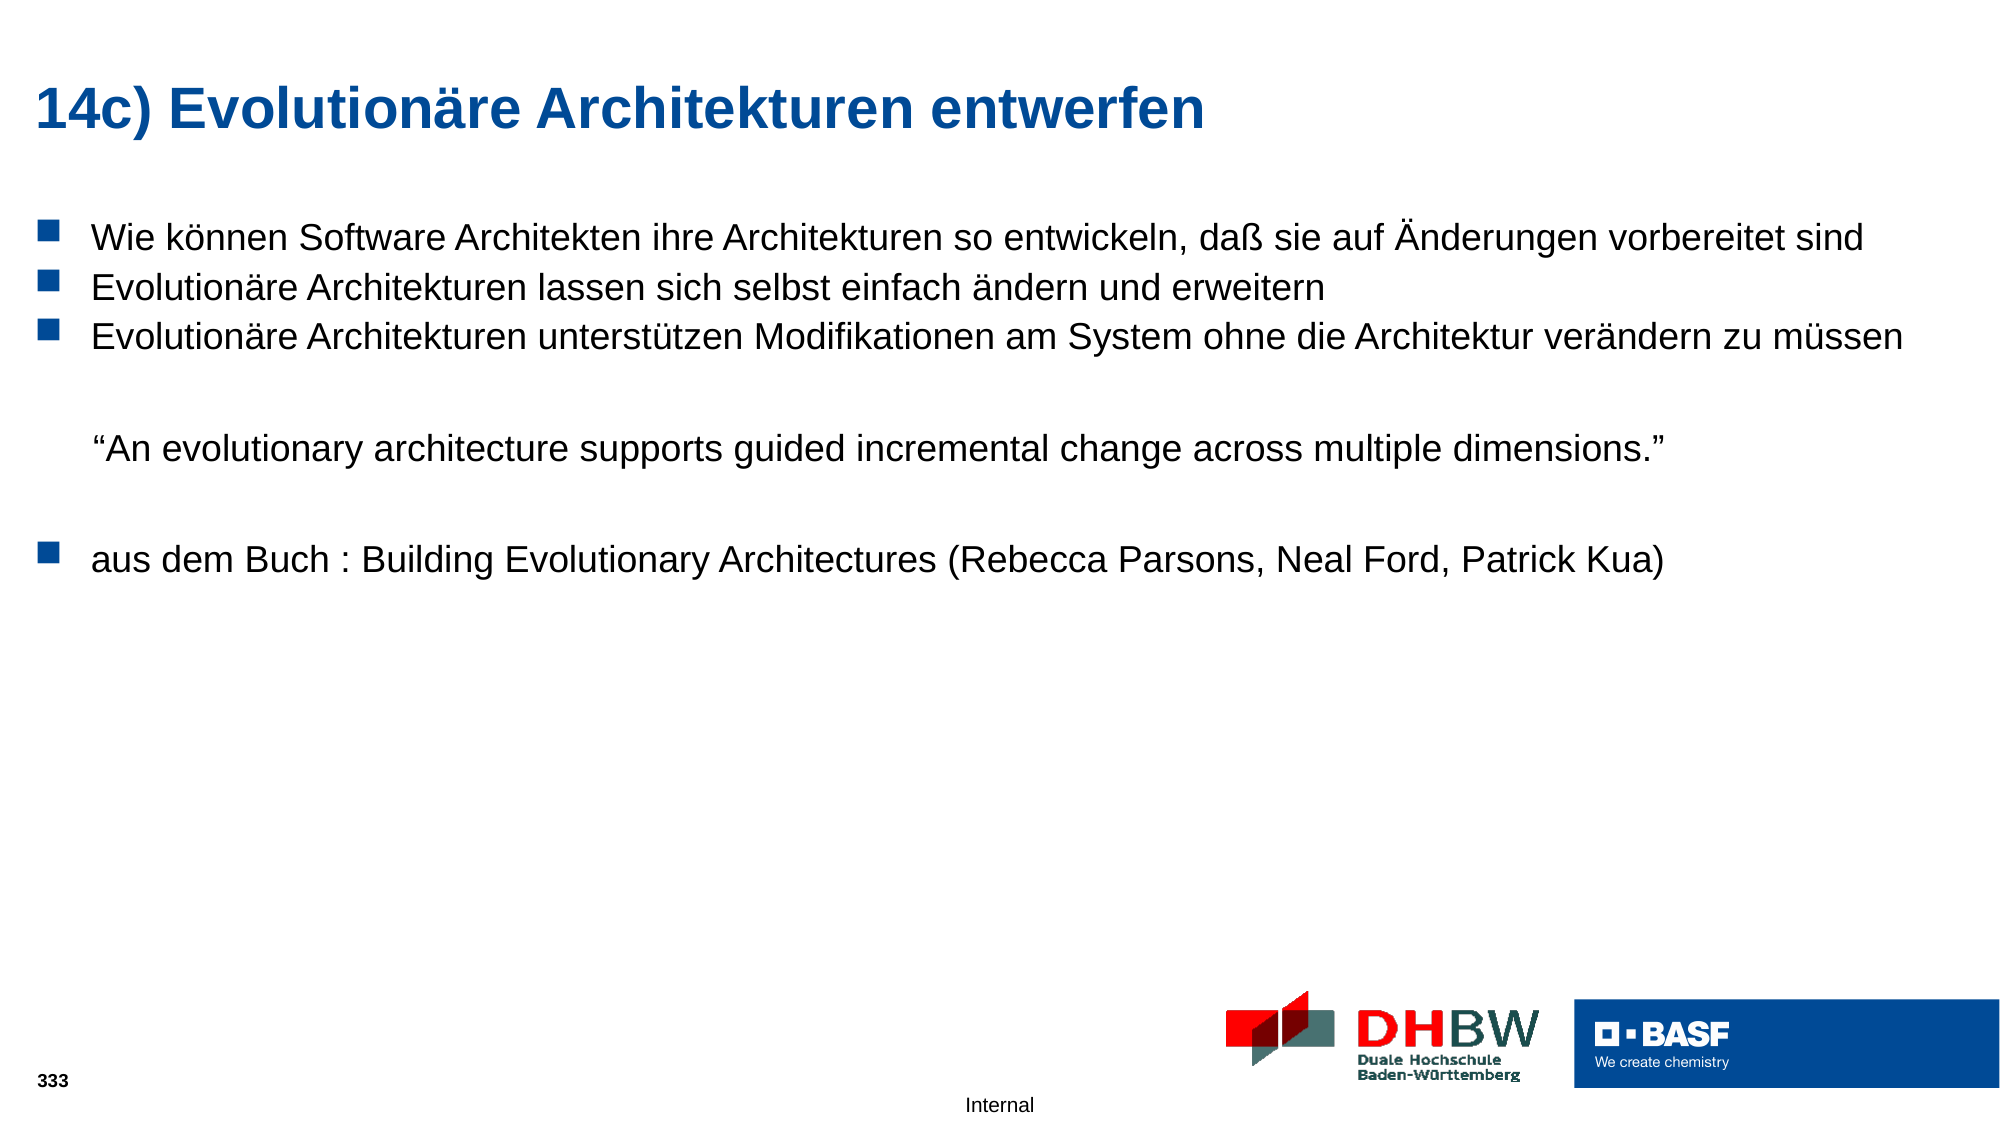

# 14c) Evolutionäre Architekturen entwerfen
Wie können Software Architekten ihre Architekturen so entwickeln, daß sie auf Änderungen vorbereitet sind
Evolutionäre Architekturen lassen sich selbst einfach ändern und erweitern
Evolutionäre Architekturen unterstützen Modifikationen am System ohne die Architektur verändern zu müssen

“An evolutionary architecture supports guided incremental change across multiple dimensions.”

aus dem Buch : Building Evolutionary Architectures (Rebecca Parsons, Neal Ford, Patrick Kua)
333